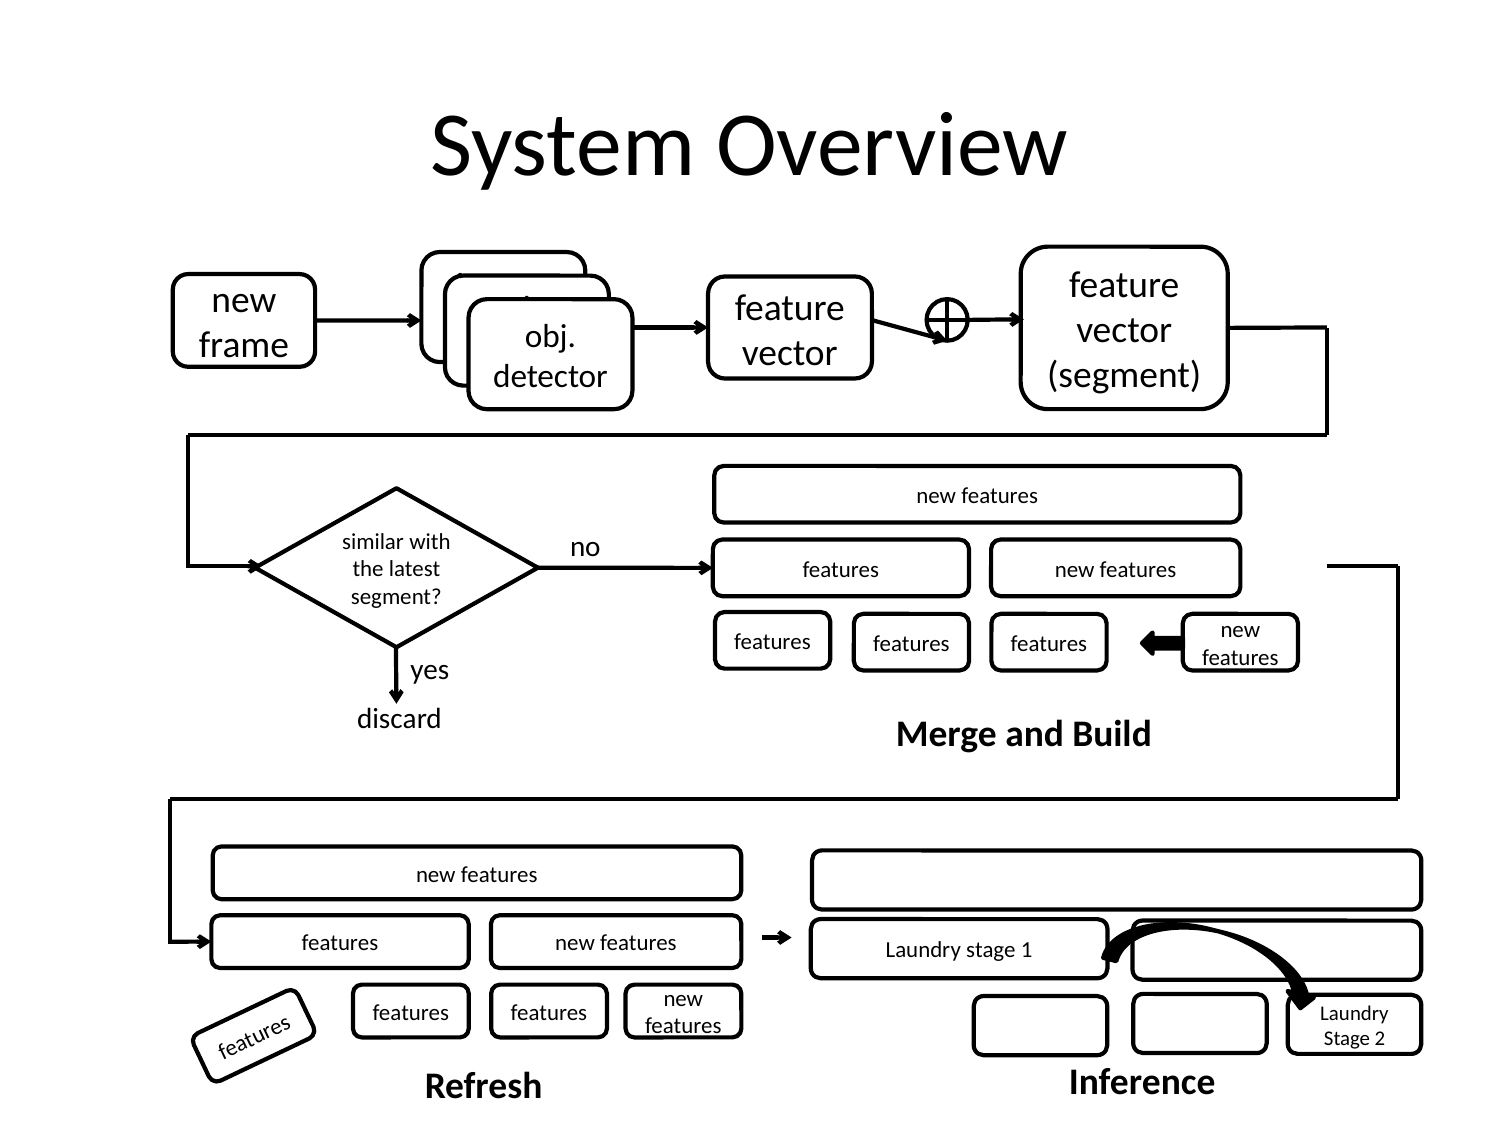

# System Overview
feature vector
(segment)
detector
. detector
obj. detector
new frame
feature vector

new features
features
new features
features
features
features
new features
similar with the latest segment?
no

yes
discard
Merge and Build
new features
features
new features
features
features
new features
features

Laundry stage 1

Laundry
Stage 2

Inference
Refresh